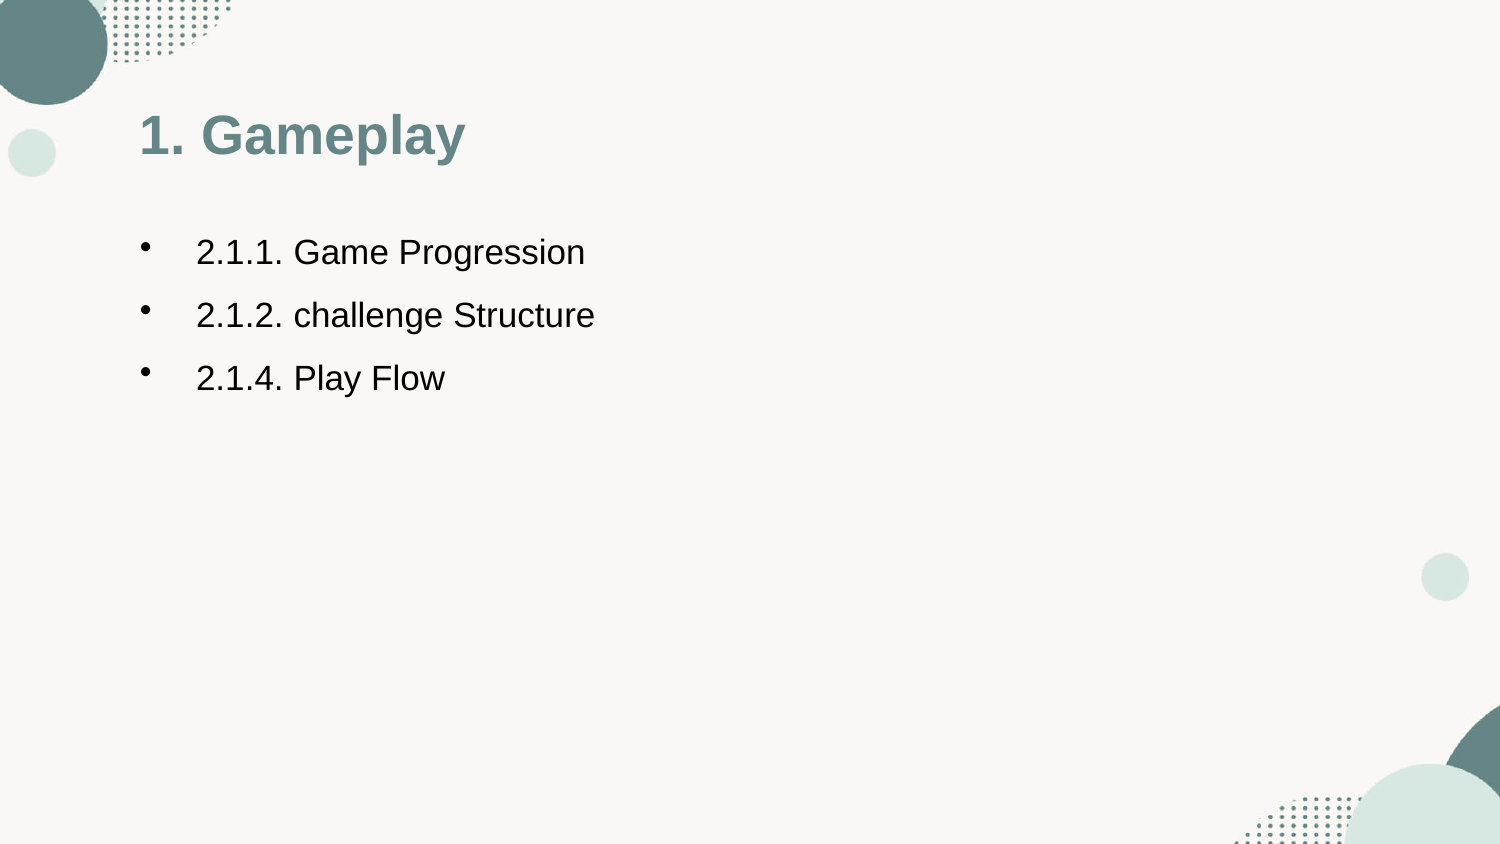

1. Gameplay
2.1.1. Game Progression
2.1.2. challenge Structure
2.1.4. Play Flow